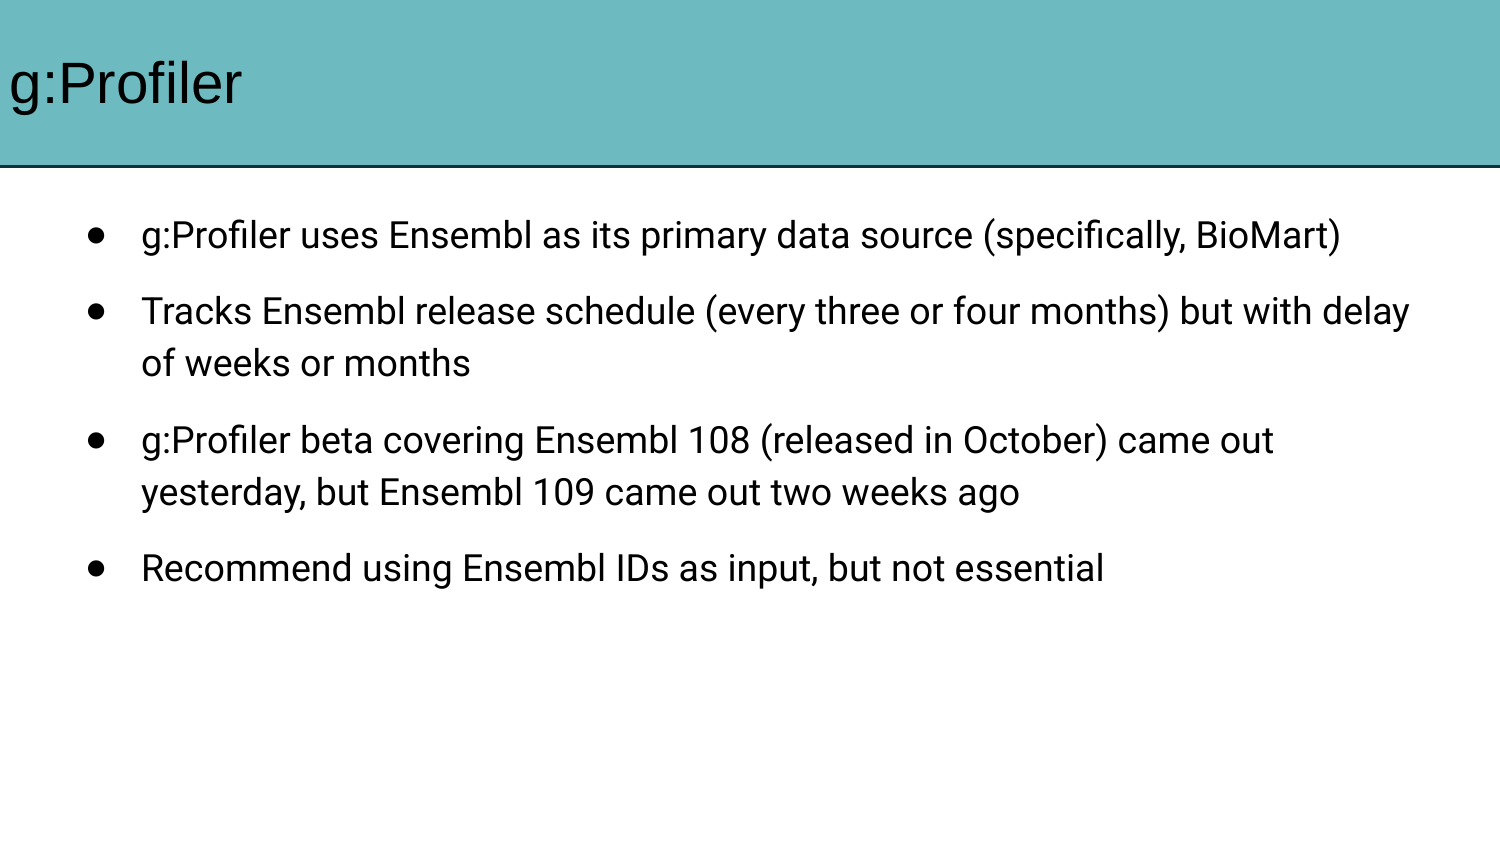

# g:Profiler
g:Profiler uses Ensembl as its primary data source (specifically, BioMart)
Tracks Ensembl release schedule (every three or four months) but with delay of weeks or months
g:Profiler beta covering Ensembl 108 (released in October) came out yesterday, but Ensembl 109 came out two weeks ago
Recommend using Ensembl IDs as input, but not essential